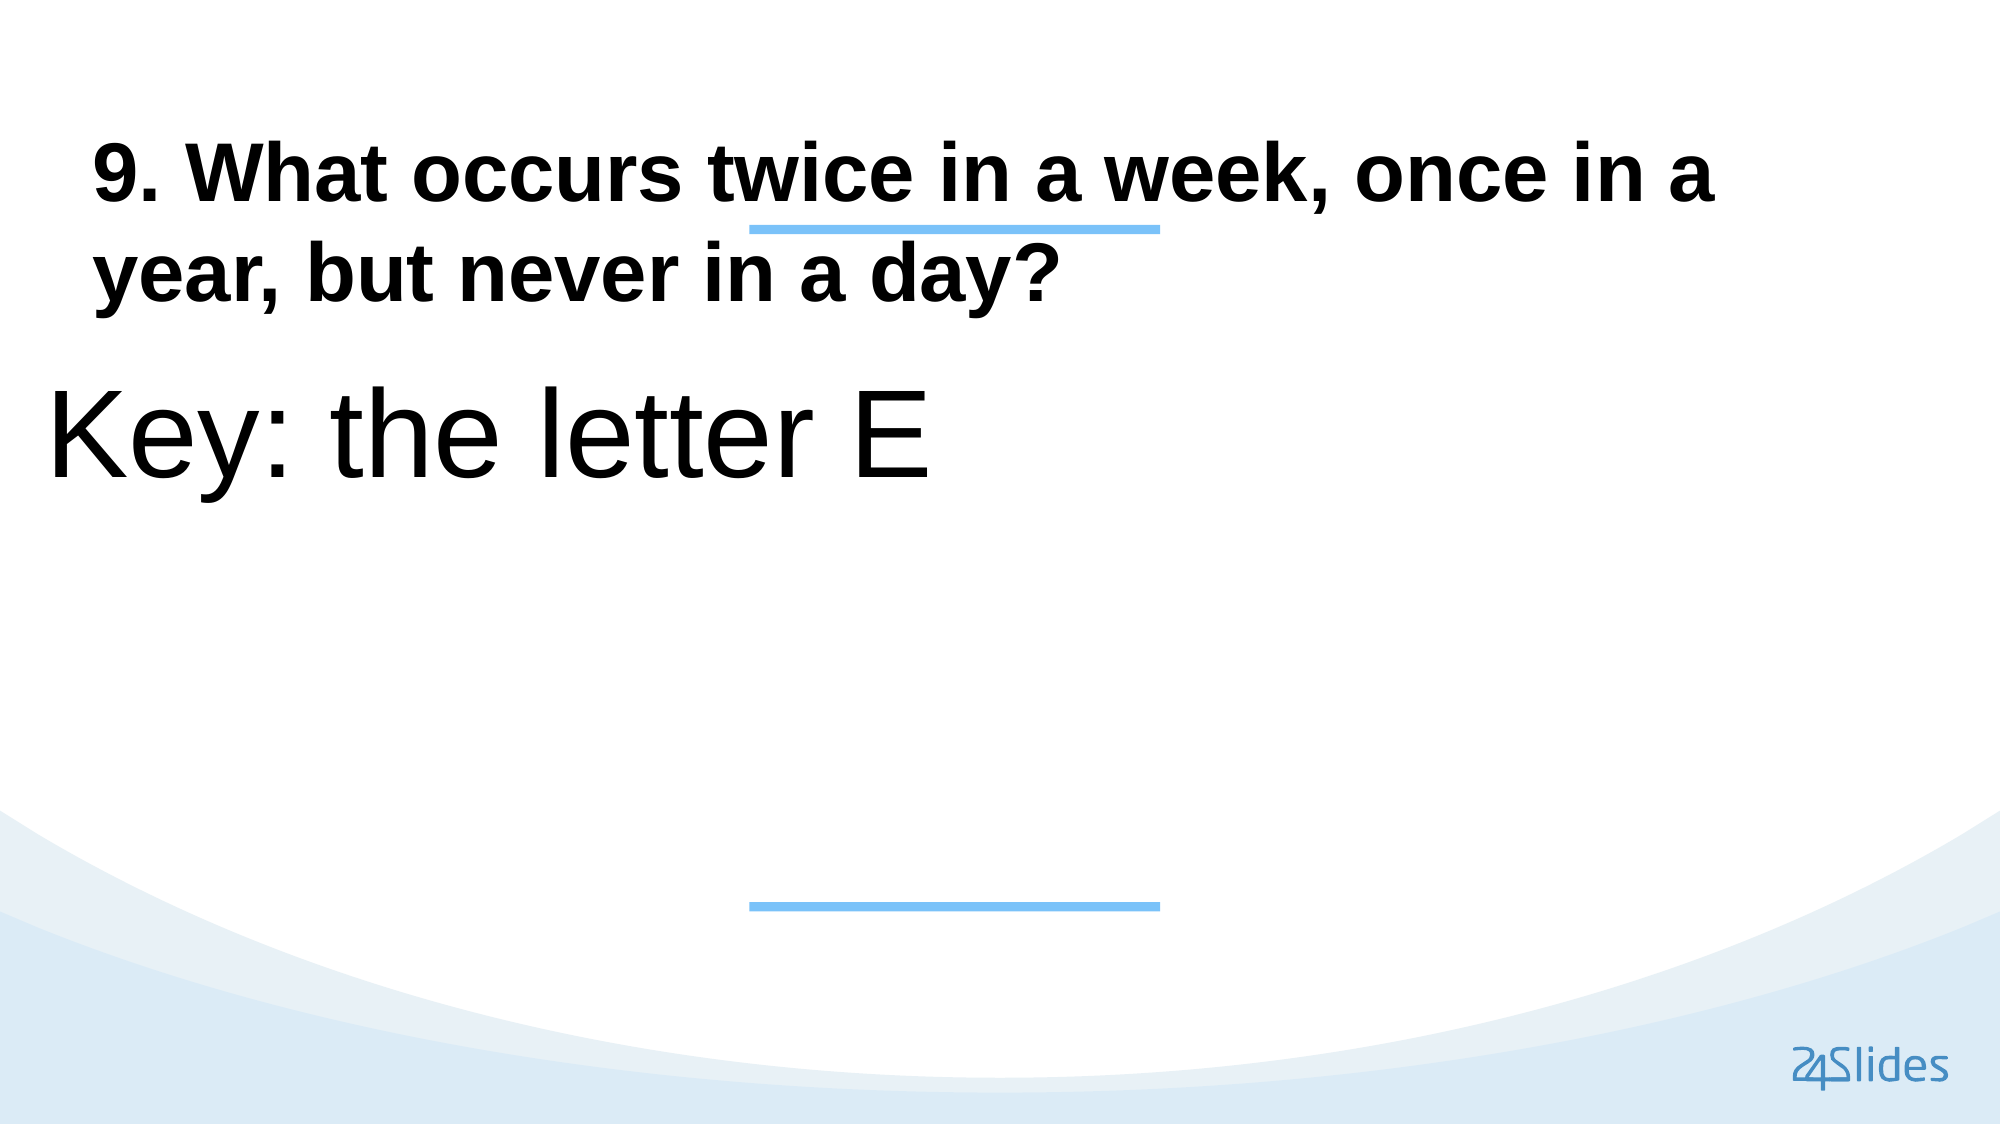

9. What occurs twice in a week, once in a year, but never in a day?

Key: the letter E